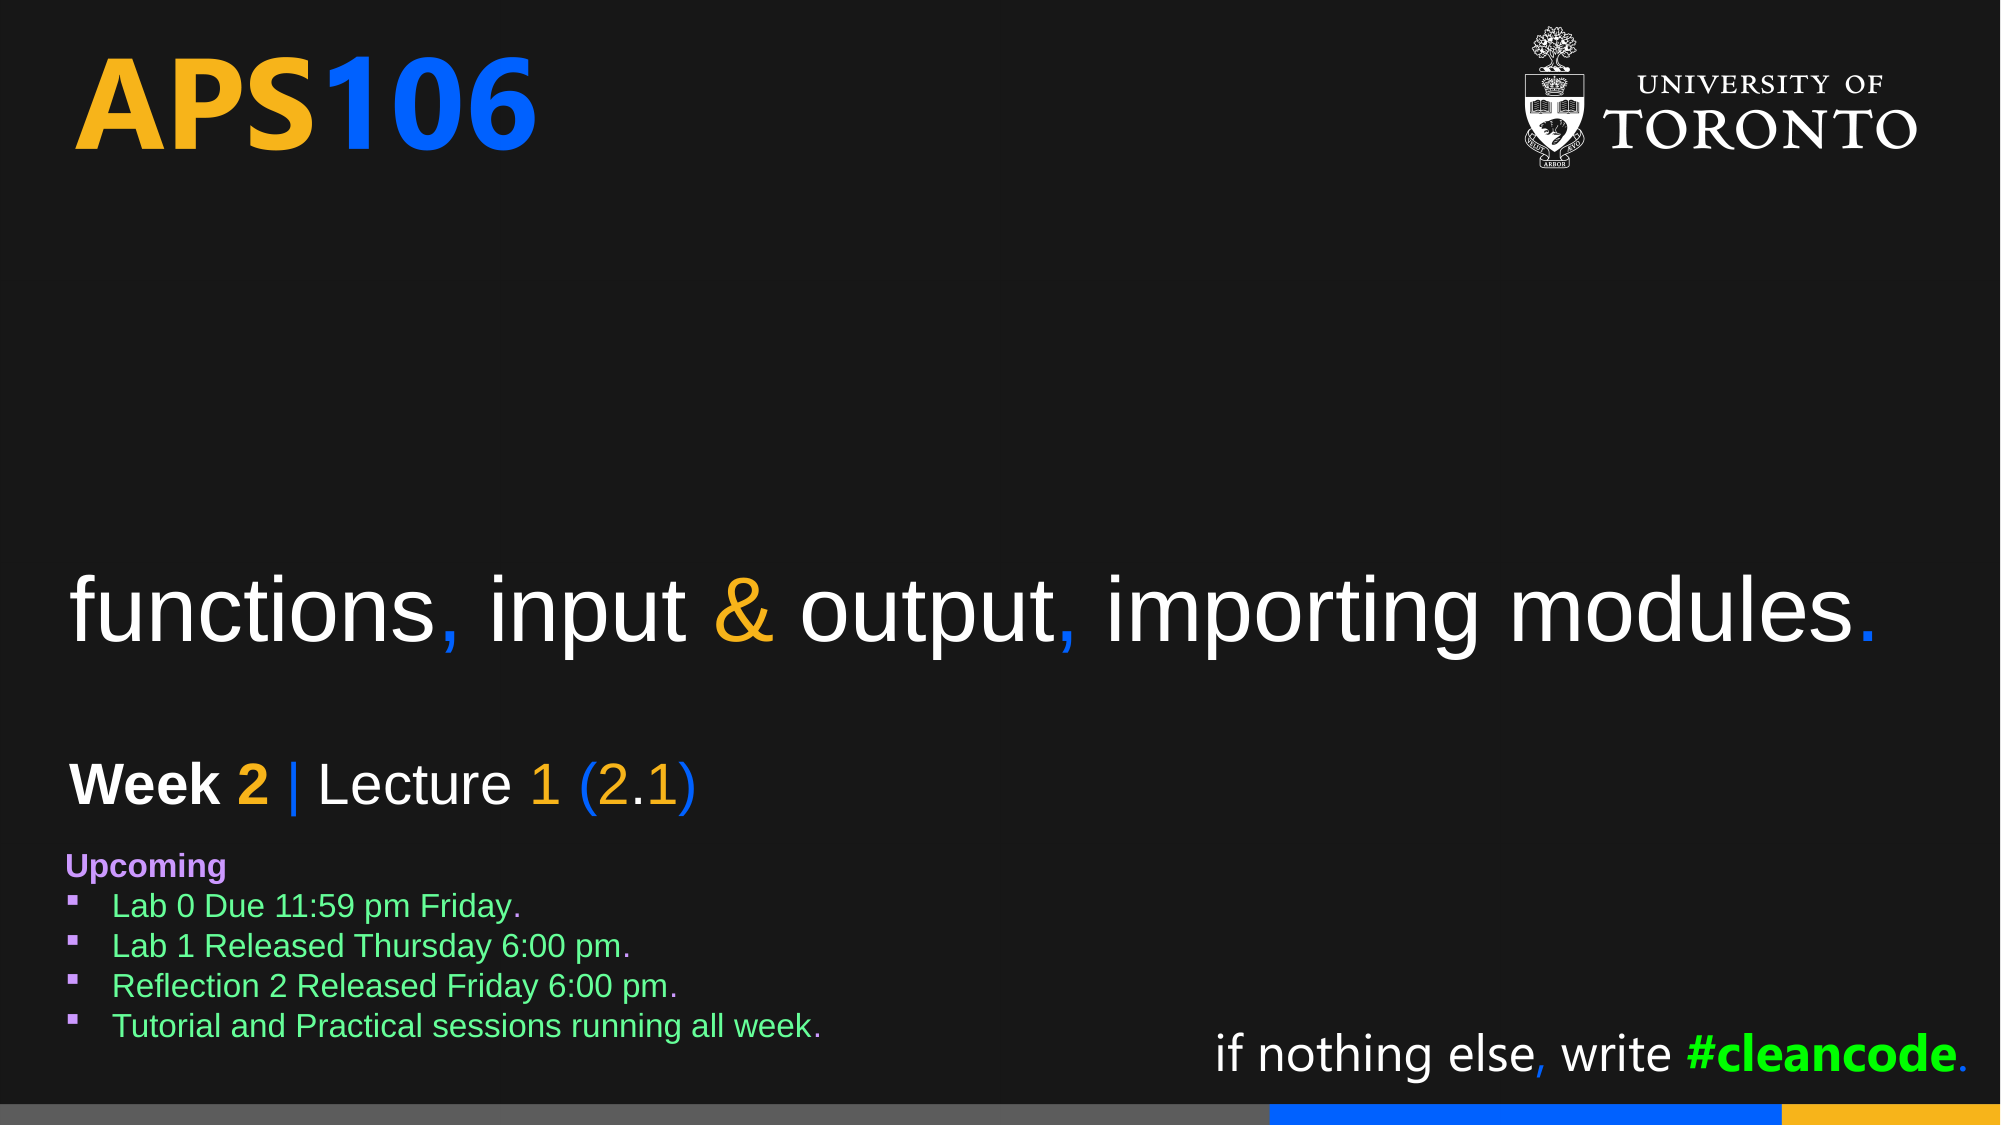

# functions, input & output, importing modules.
Week 2 | Lecture 1 (2.1)
Upcoming
Lab 0 Due 11:59 pm Friday.
Lab 1 Released Thursday 6:00 pm.
Reflection 2 Released Friday 6:00 pm.
Tutorial and Practical sessions running all week.